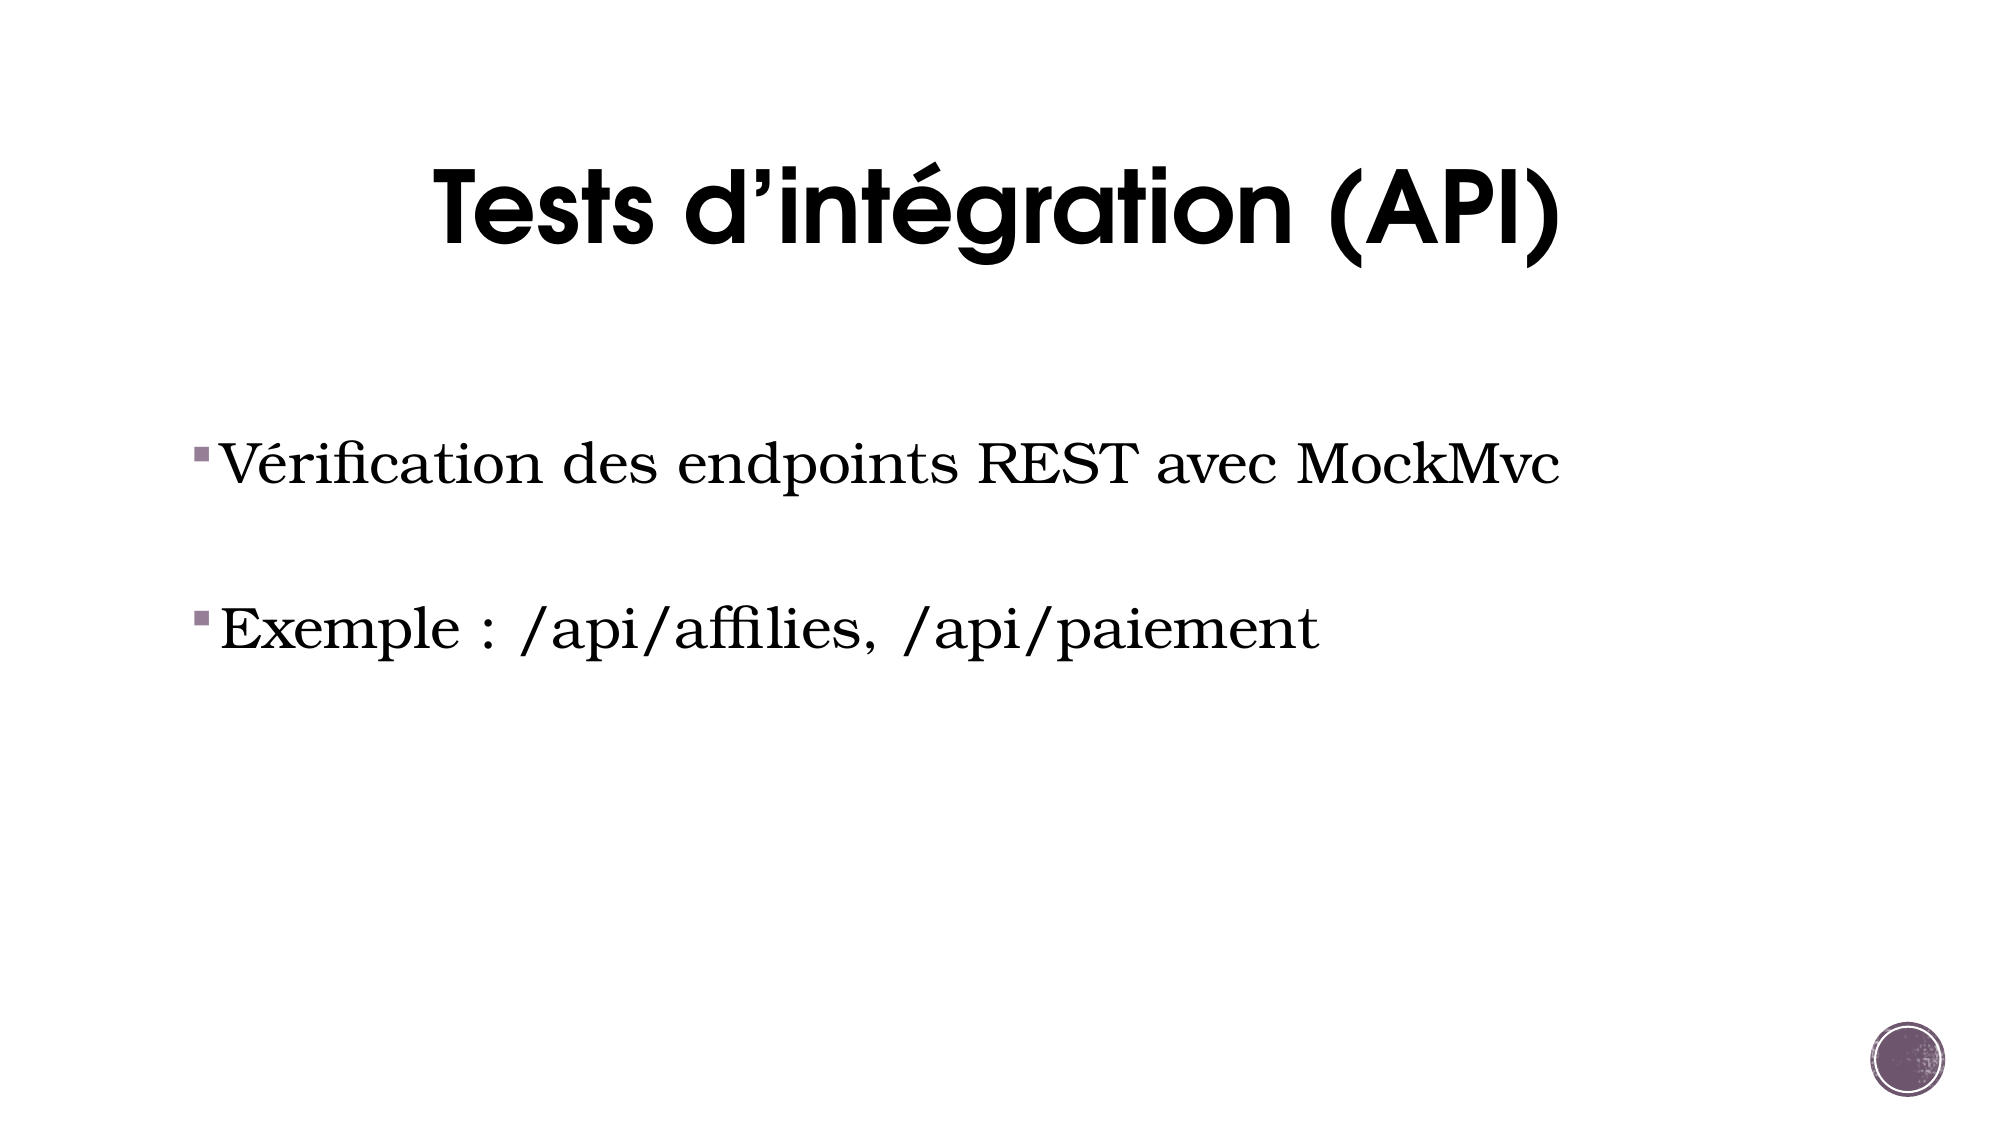

# Tests d’intégration (API)
Vérification des endpoints REST avec MockMvc
Exemple : /api/affilies, /api/paiement